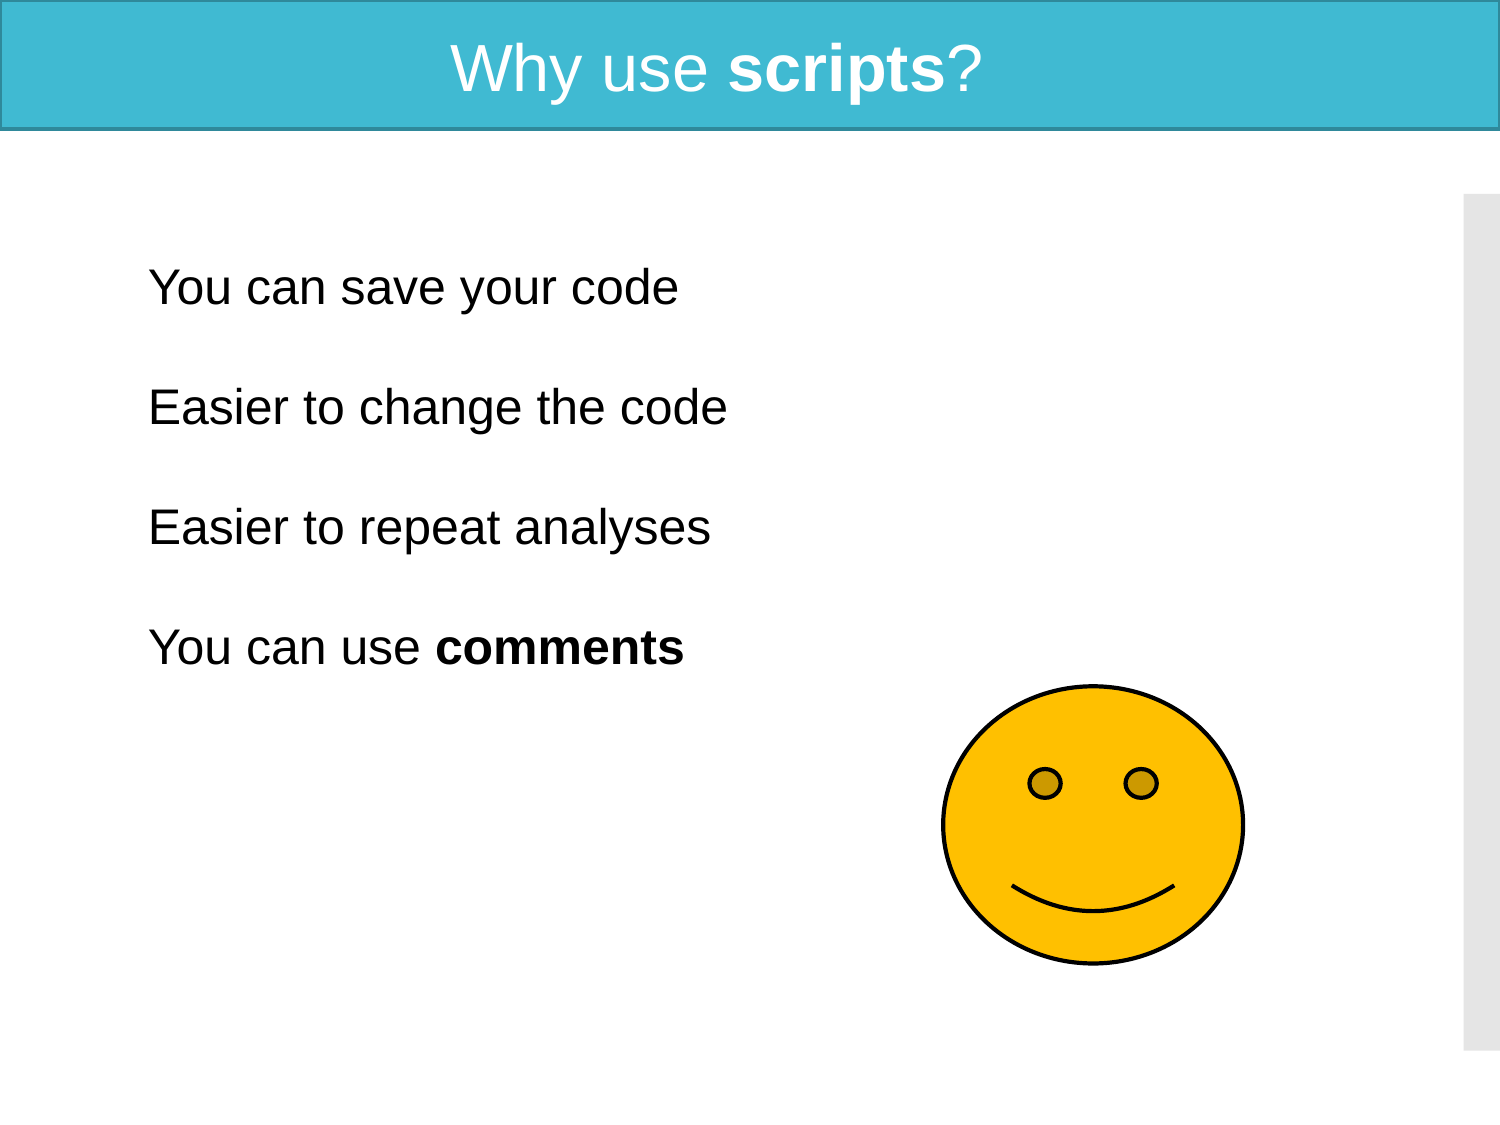

Why use scripts?

You can save your code

Easier to change the code

Easier to repeat analyses

You can use comments